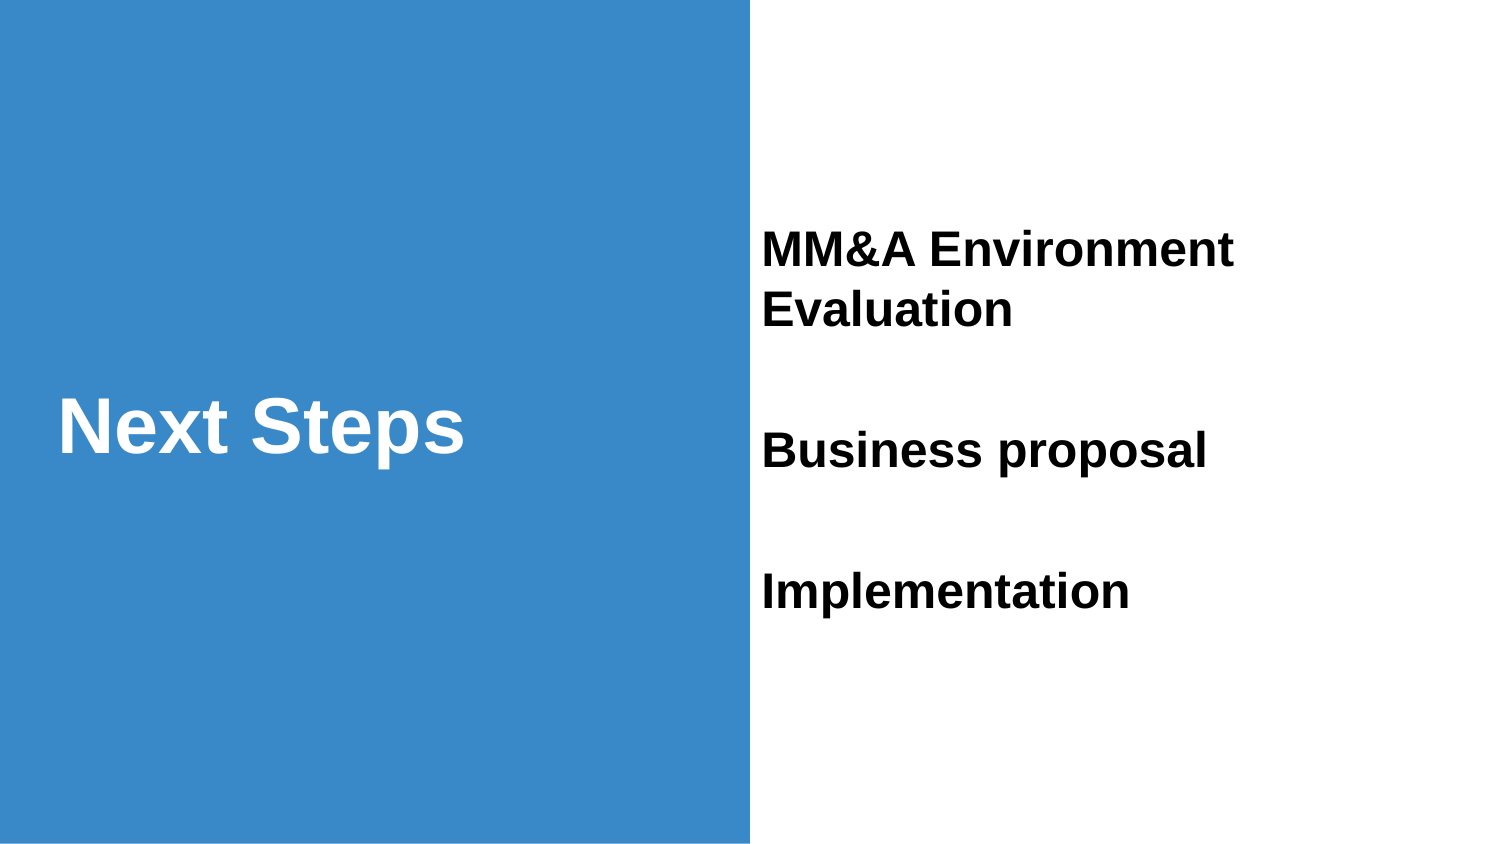

MM&A Environment Evaluation

Business proposal

Implementation
# Next Steps